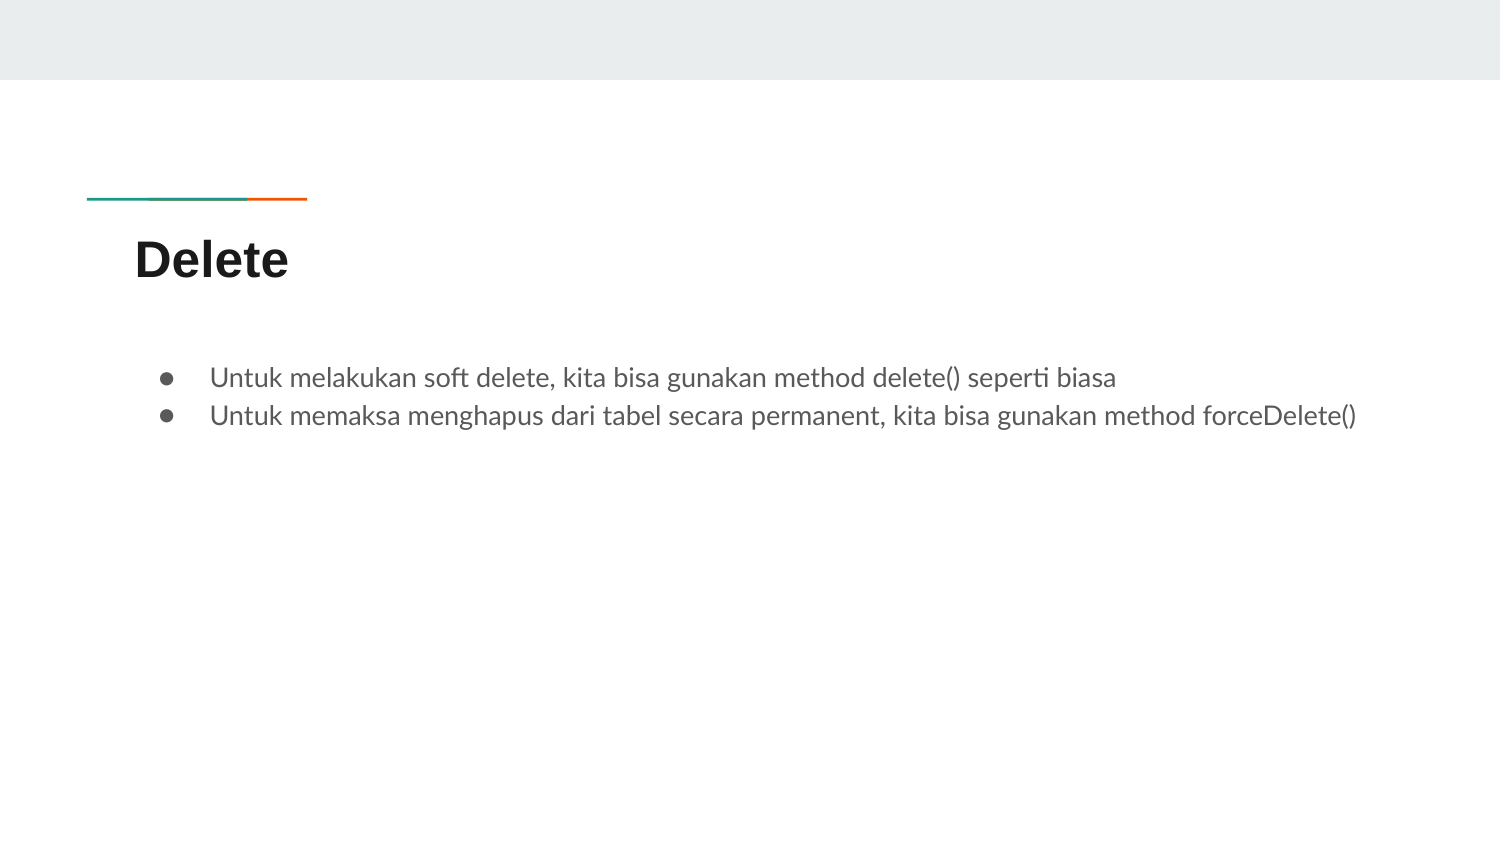

# Delete
Untuk melakukan soft delete, kita bisa gunakan method delete() seperti biasa
Untuk memaksa menghapus dari tabel secara permanent, kita bisa gunakan method forceDelete()